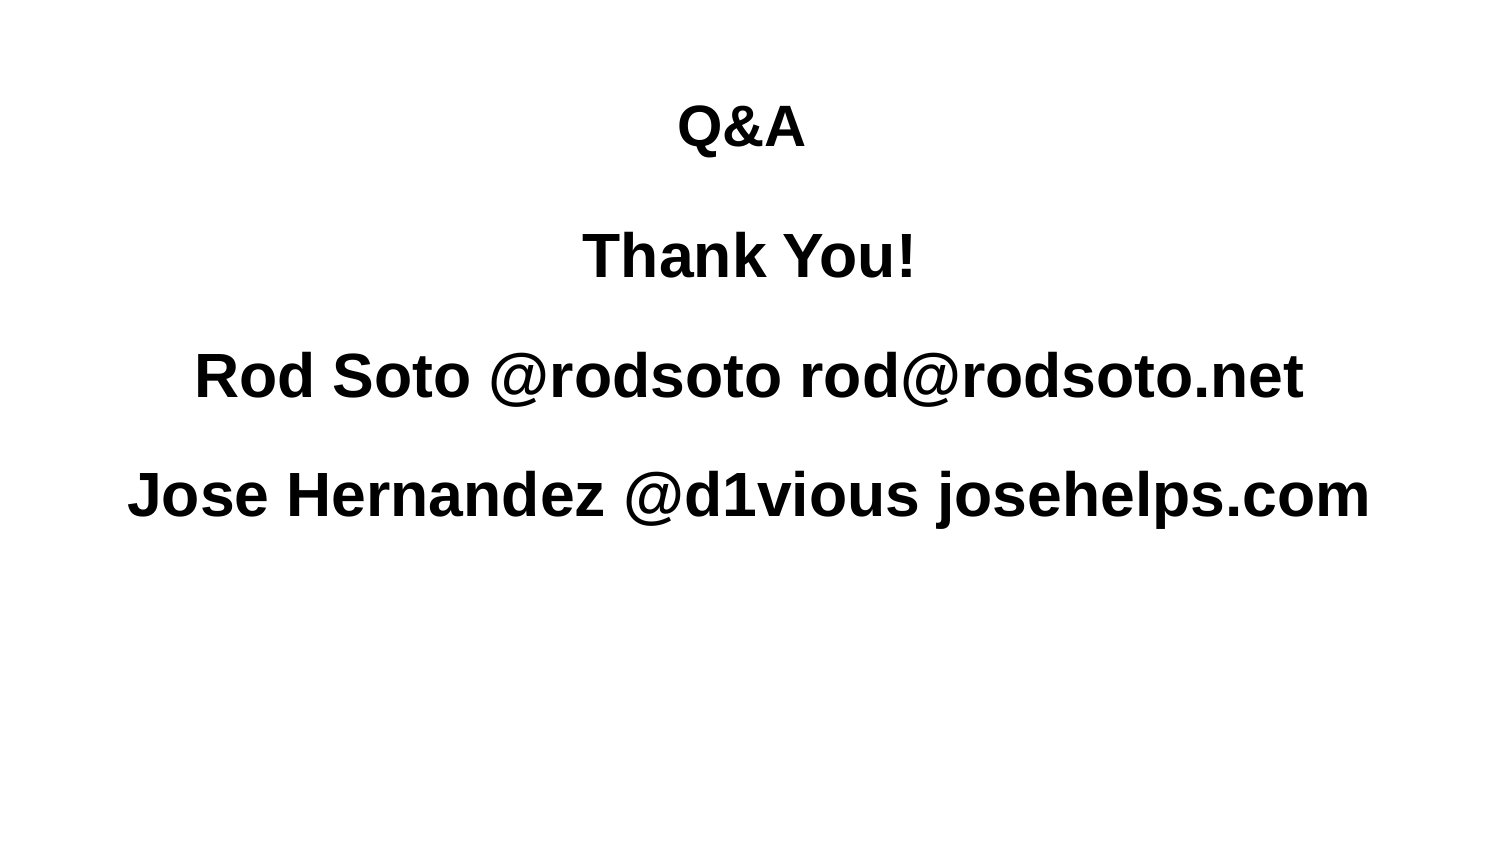

# Q&A
Thank You!
Rod Soto @rodsoto rod@rodsoto.net
Jose Hernandez @d1vious josehelps.com